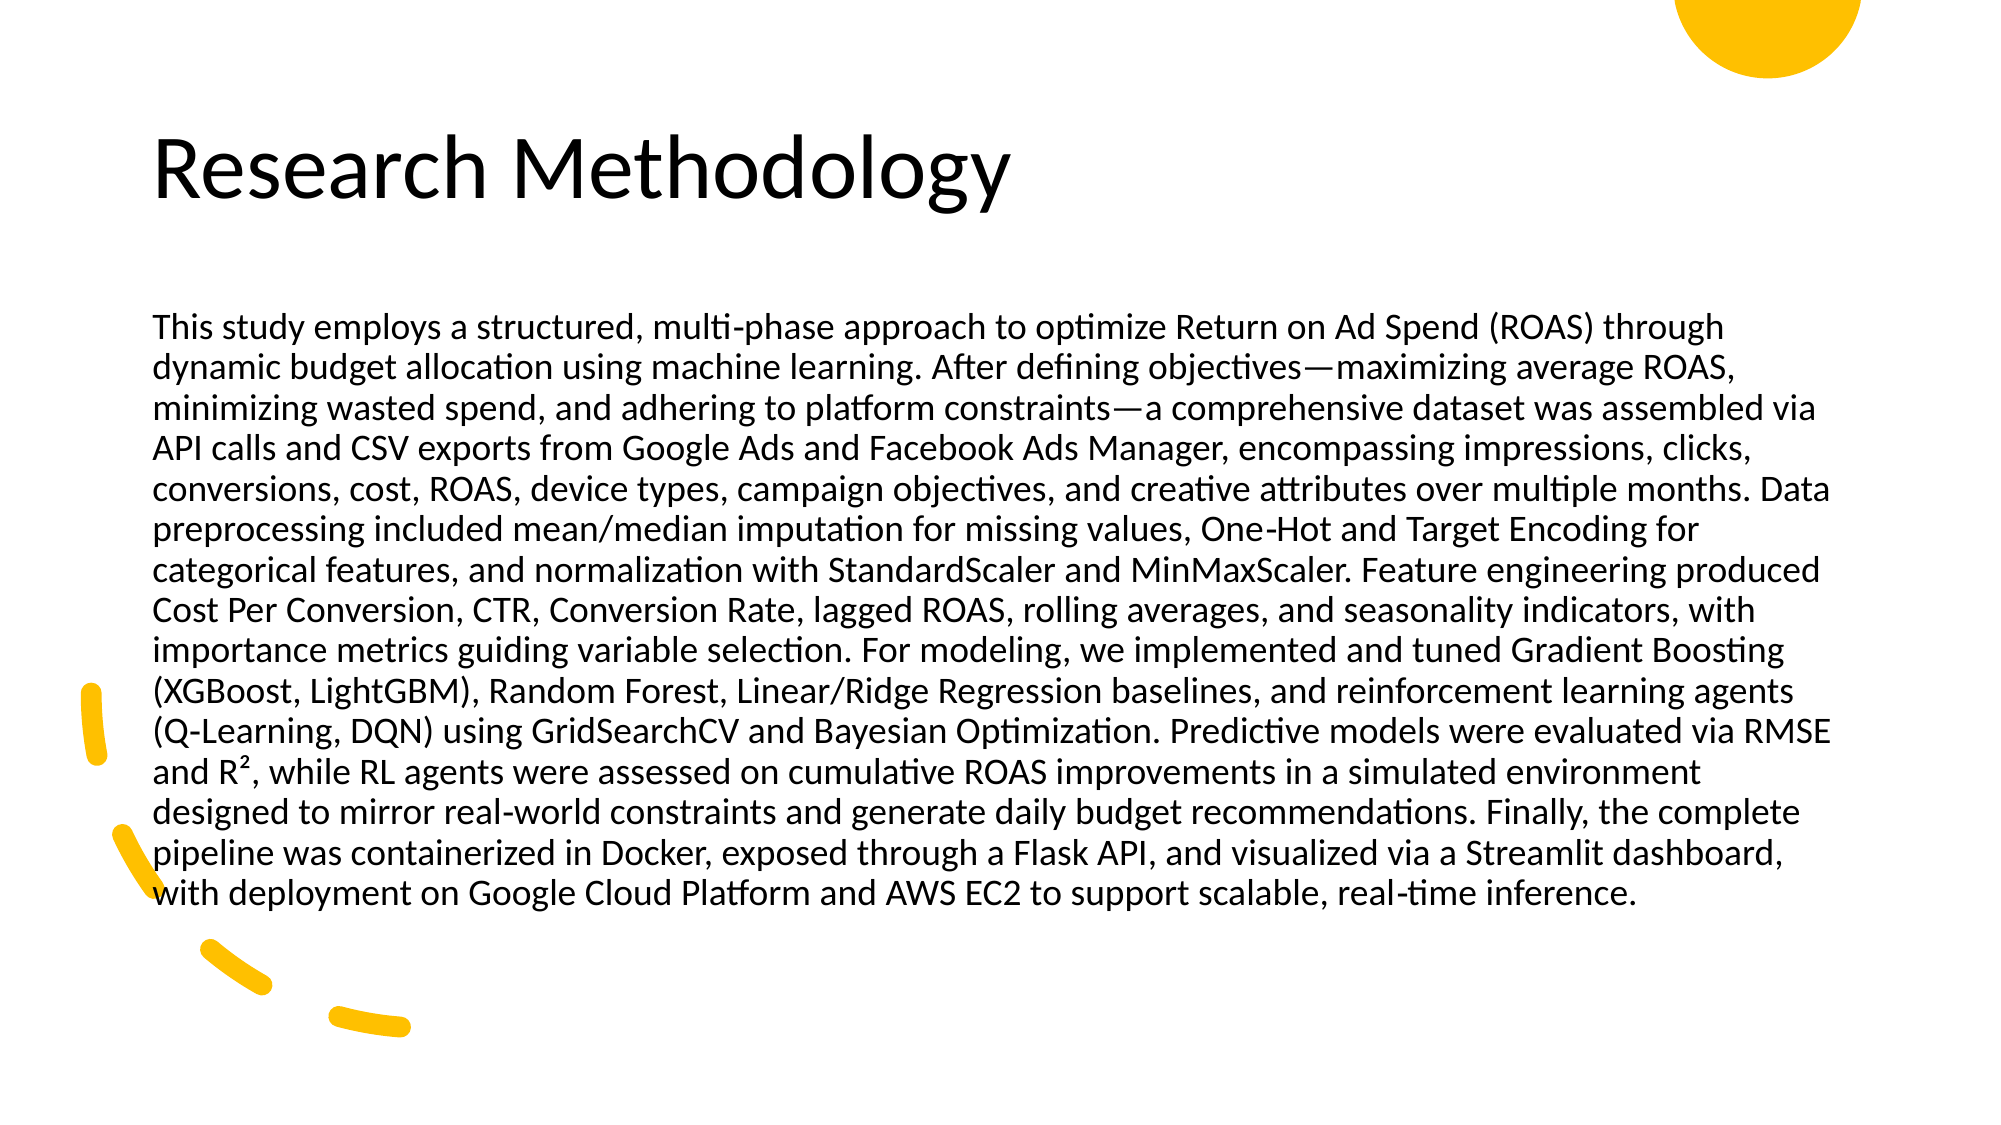

# Research Methodology
This study employs a structured, multi‐phase approach to optimize Return on Ad Spend (ROAS) through dynamic budget allocation using machine learning. After defining objectives—maximizing average ROAS, minimizing wasted spend, and adhering to platform constraints—a comprehensive dataset was assembled via API calls and CSV exports from Google Ads and Facebook Ads Manager, encompassing impressions, clicks, conversions, cost, ROAS, device types, campaign objectives, and creative attributes over multiple months. Data preprocessing included mean/median imputation for missing values, One‑Hot and Target Encoding for categorical features, and normalization with StandardScaler and MinMaxScaler. Feature engineering produced Cost Per Conversion, CTR, Conversion Rate, lagged ROAS, rolling averages, and seasonality indicators, with importance metrics guiding variable selection. For modeling, we implemented and tuned Gradient Boosting (XGBoost, LightGBM), Random Forest, Linear/Ridge Regression baselines, and reinforcement learning agents (Q‑Learning, DQN) using GridSearchCV and Bayesian Optimization. Predictive models were evaluated via RMSE and R², while RL agents were assessed on cumulative ROAS improvements in a simulated environment designed to mirror real‐world constraints and generate daily budget recommendations. Finally, the complete pipeline was containerized in Docker, exposed through a Flask API, and visualized via a Streamlit dashboard, with deployment on Google Cloud Platform and AWS EC2 to support scalable, real‐time inference.